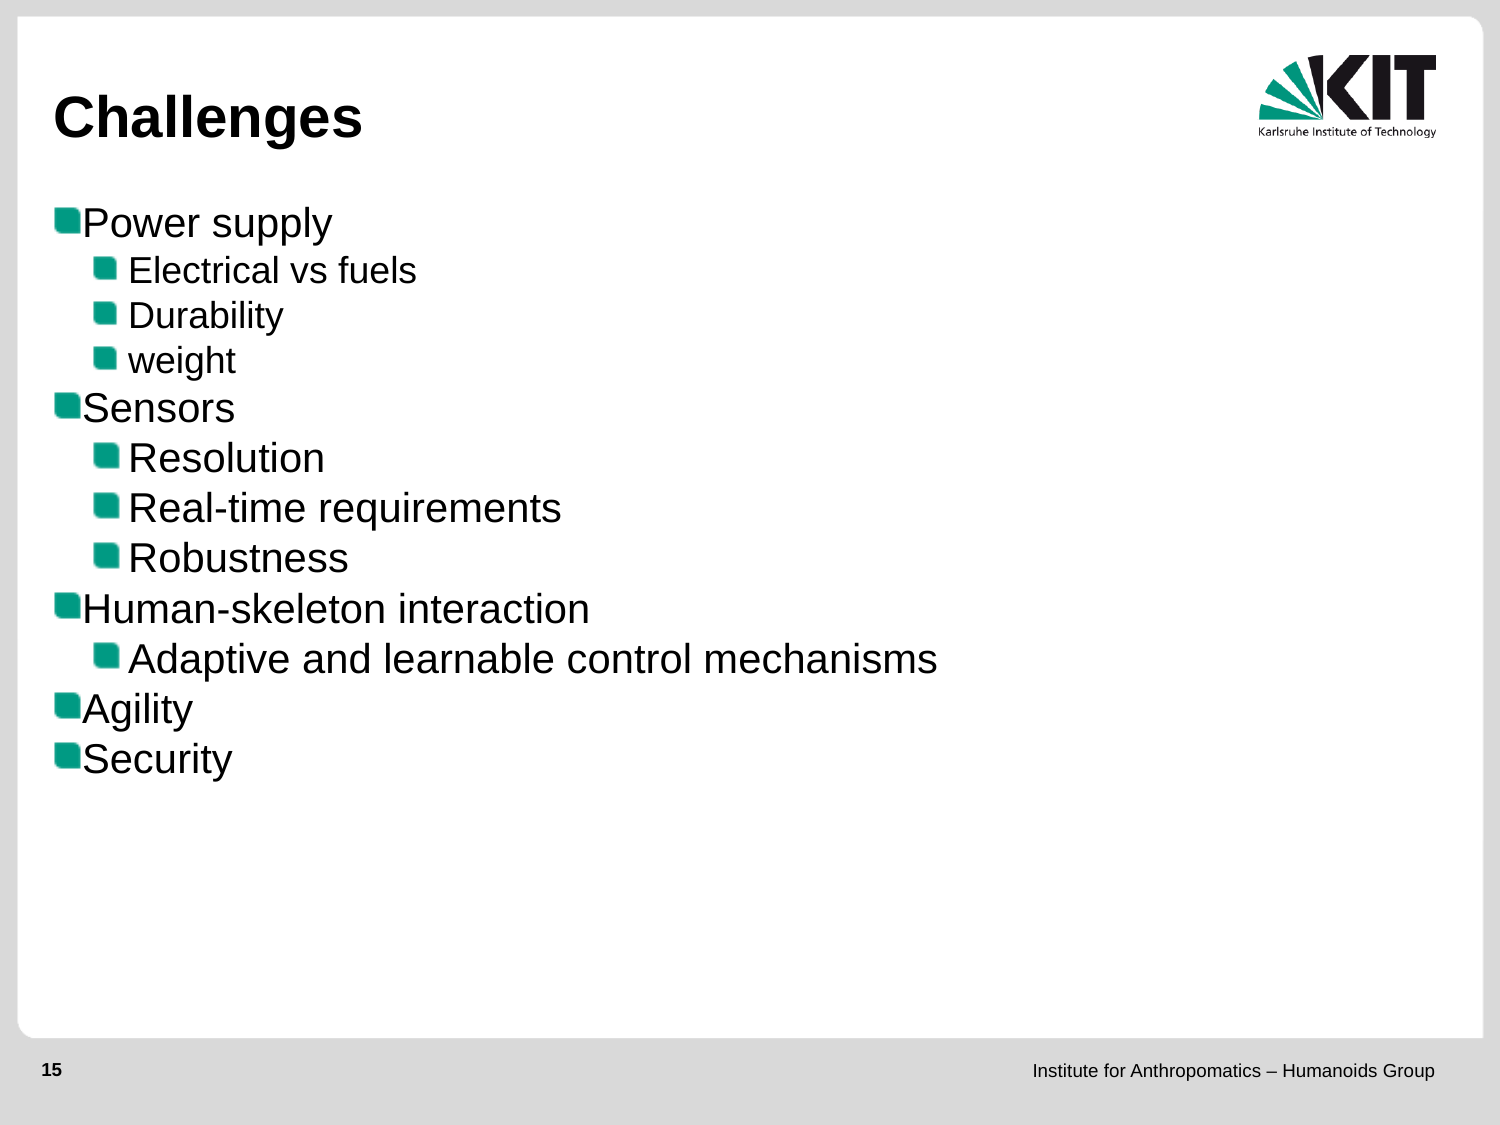

Challenges
Power supply
Electrical vs fuels
Durability
weight
Sensors
Resolution
Real-time requirements
Robustness
Human-skeleton interaction
Adaptive and learnable control mechanisms
Agility
Security